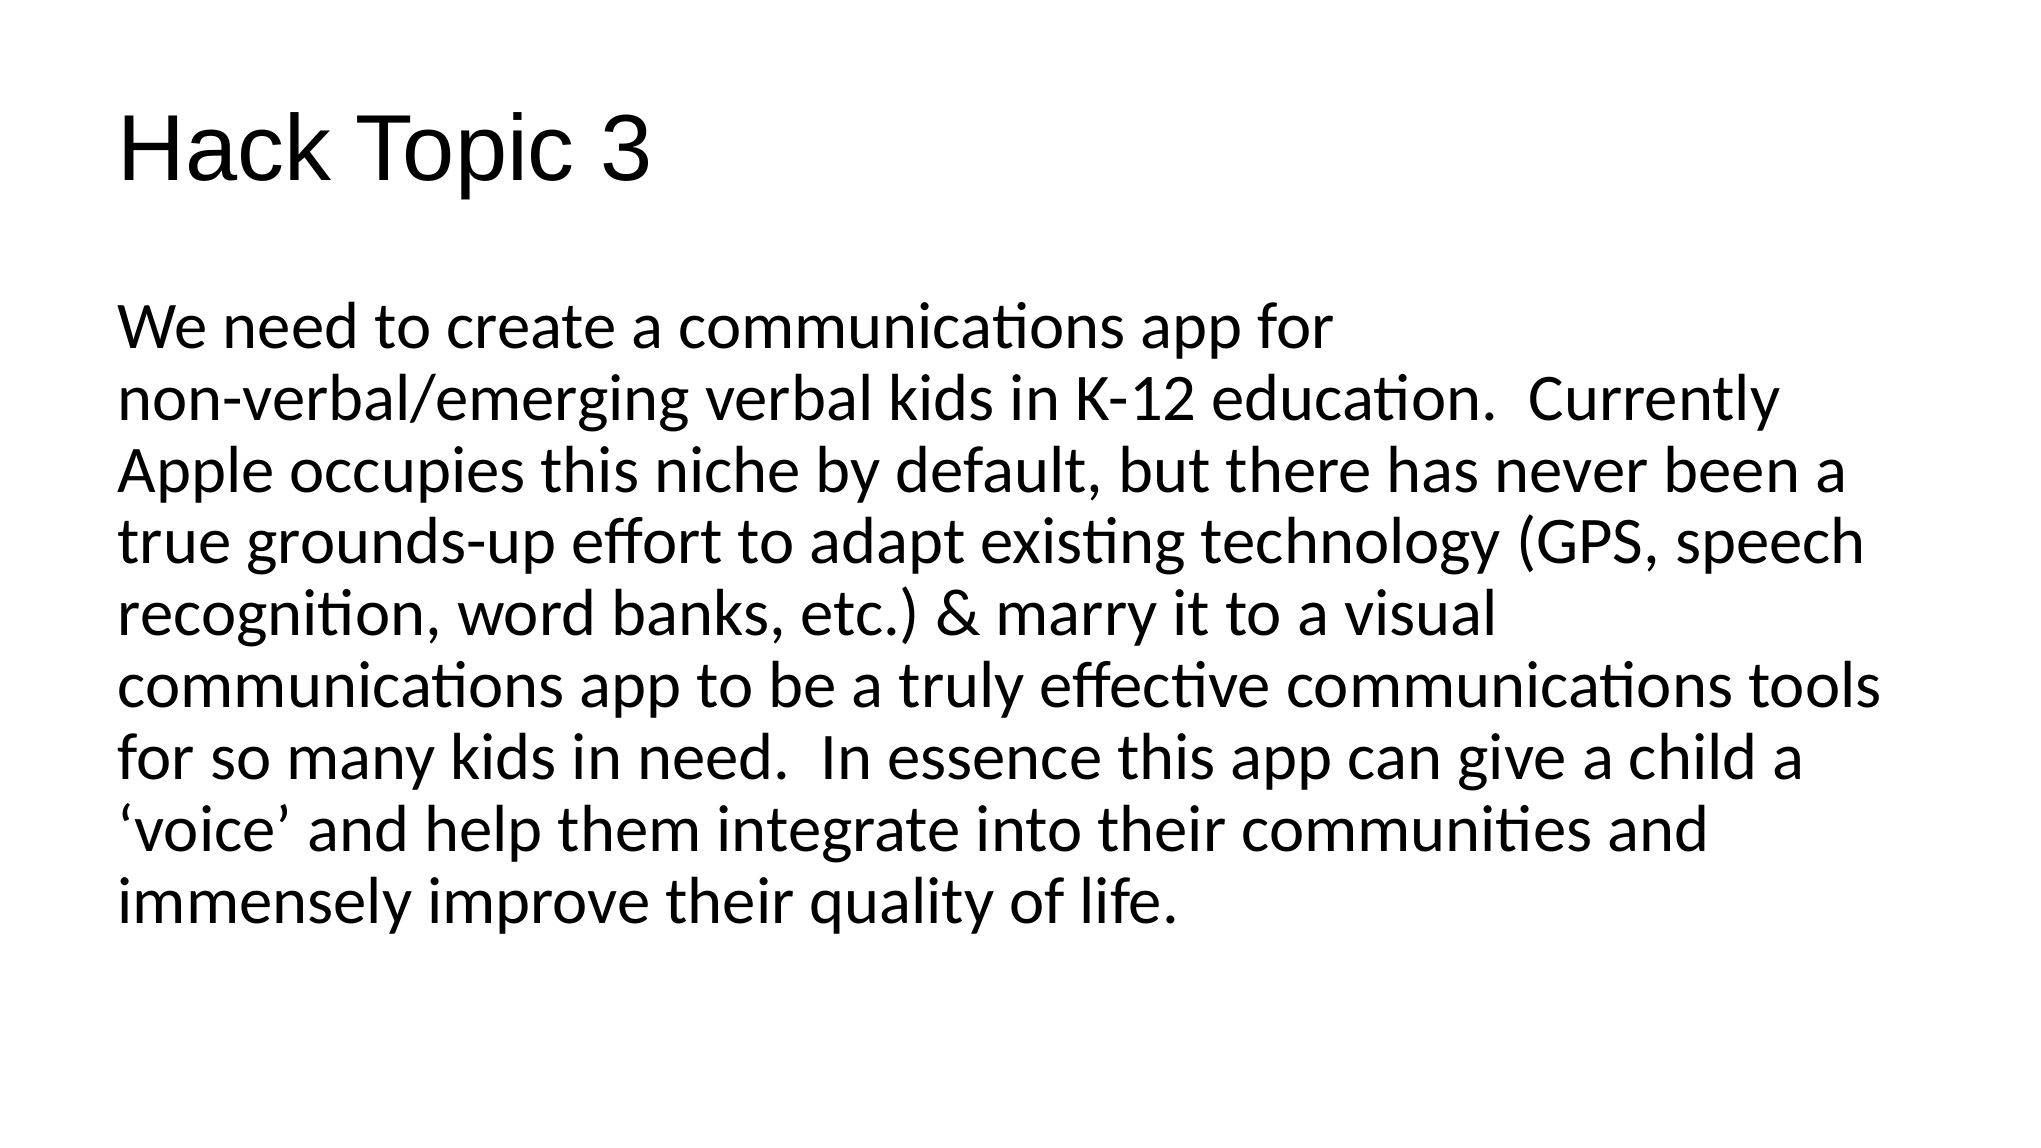

# Hack Topic 3
We need to create a communications app for non-verbal/emerging verbal kids in K-12 education.  Currently Apple occupies this niche by default, but there has never been a true grounds-up effort to adapt existing technology (GPS, speech recognition, word banks, etc.) & marry it to a visual communications app to be a truly effective communications tools for so many kids in need.  In essence this app can give a child a ‘voice’ and help them integrate into their communities and immensely improve their quality of life.​​